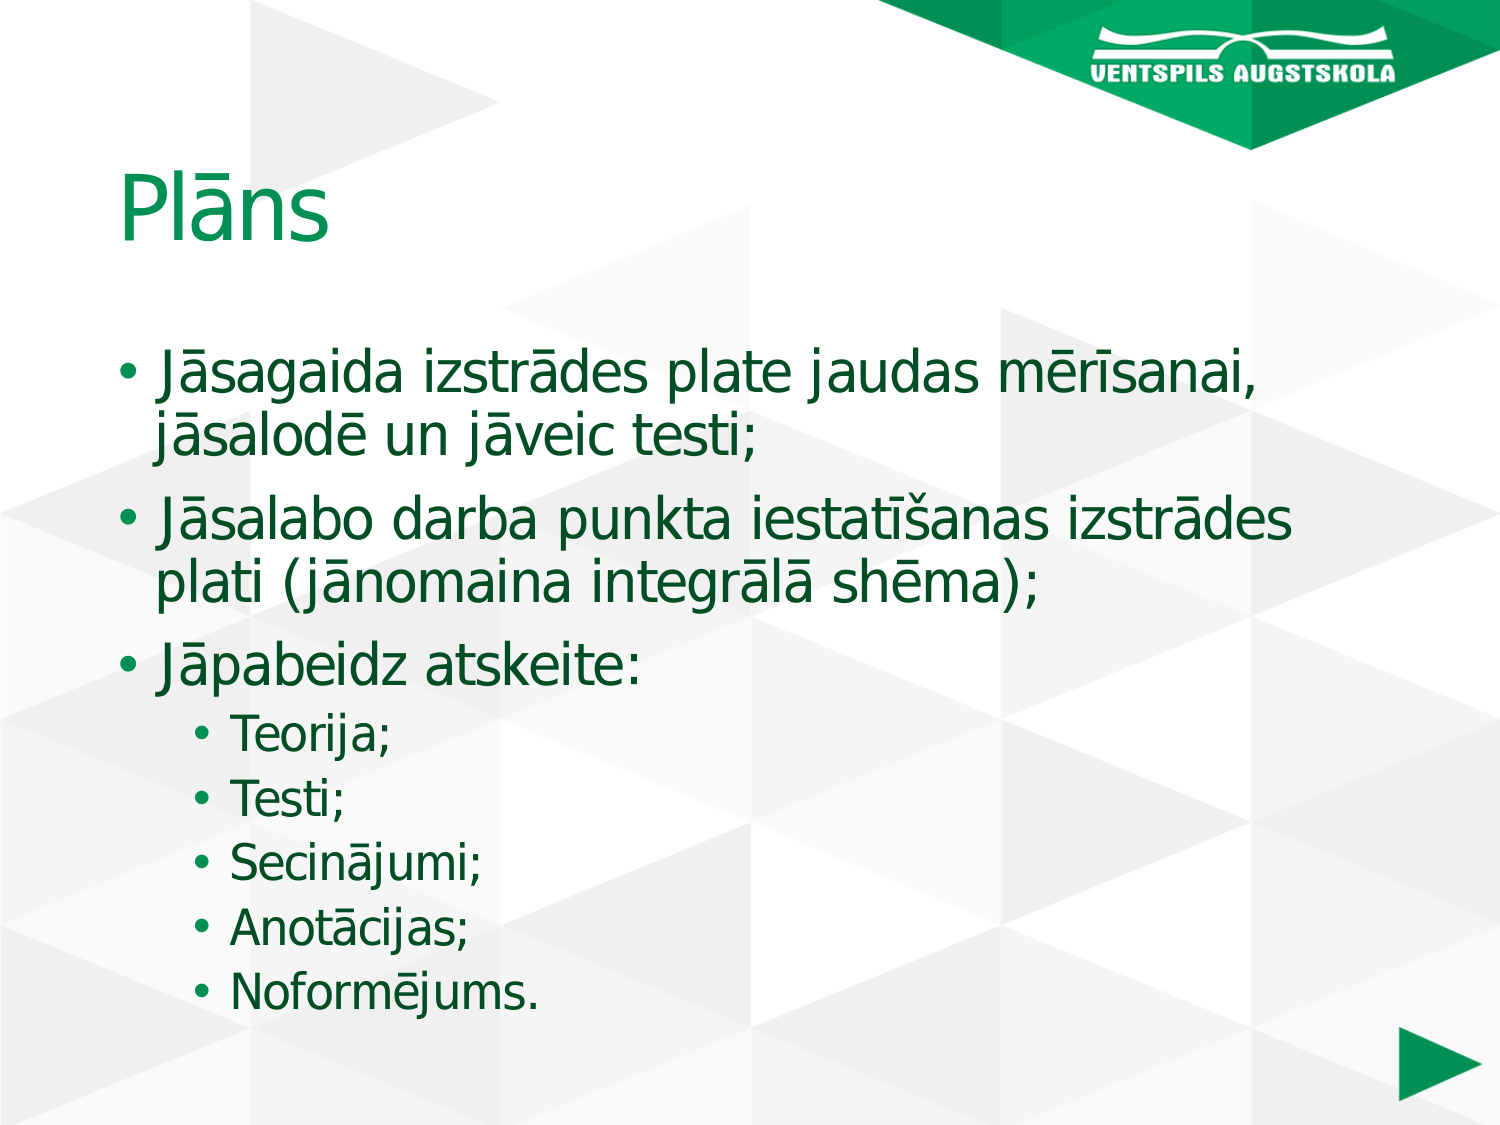

# Plāns
Jāsagaida izstrādes plate jaudas mērīsanai, jāsalodē un jāveic testi;
Jāsalabo darba punkta iestatīšanas izstrādes plati (jānomaina integrālā shēma);
Jāpabeidz atskeite:
Teorija;
Testi;
Secinājumi;
Anotācijas;
Noformējums.
19